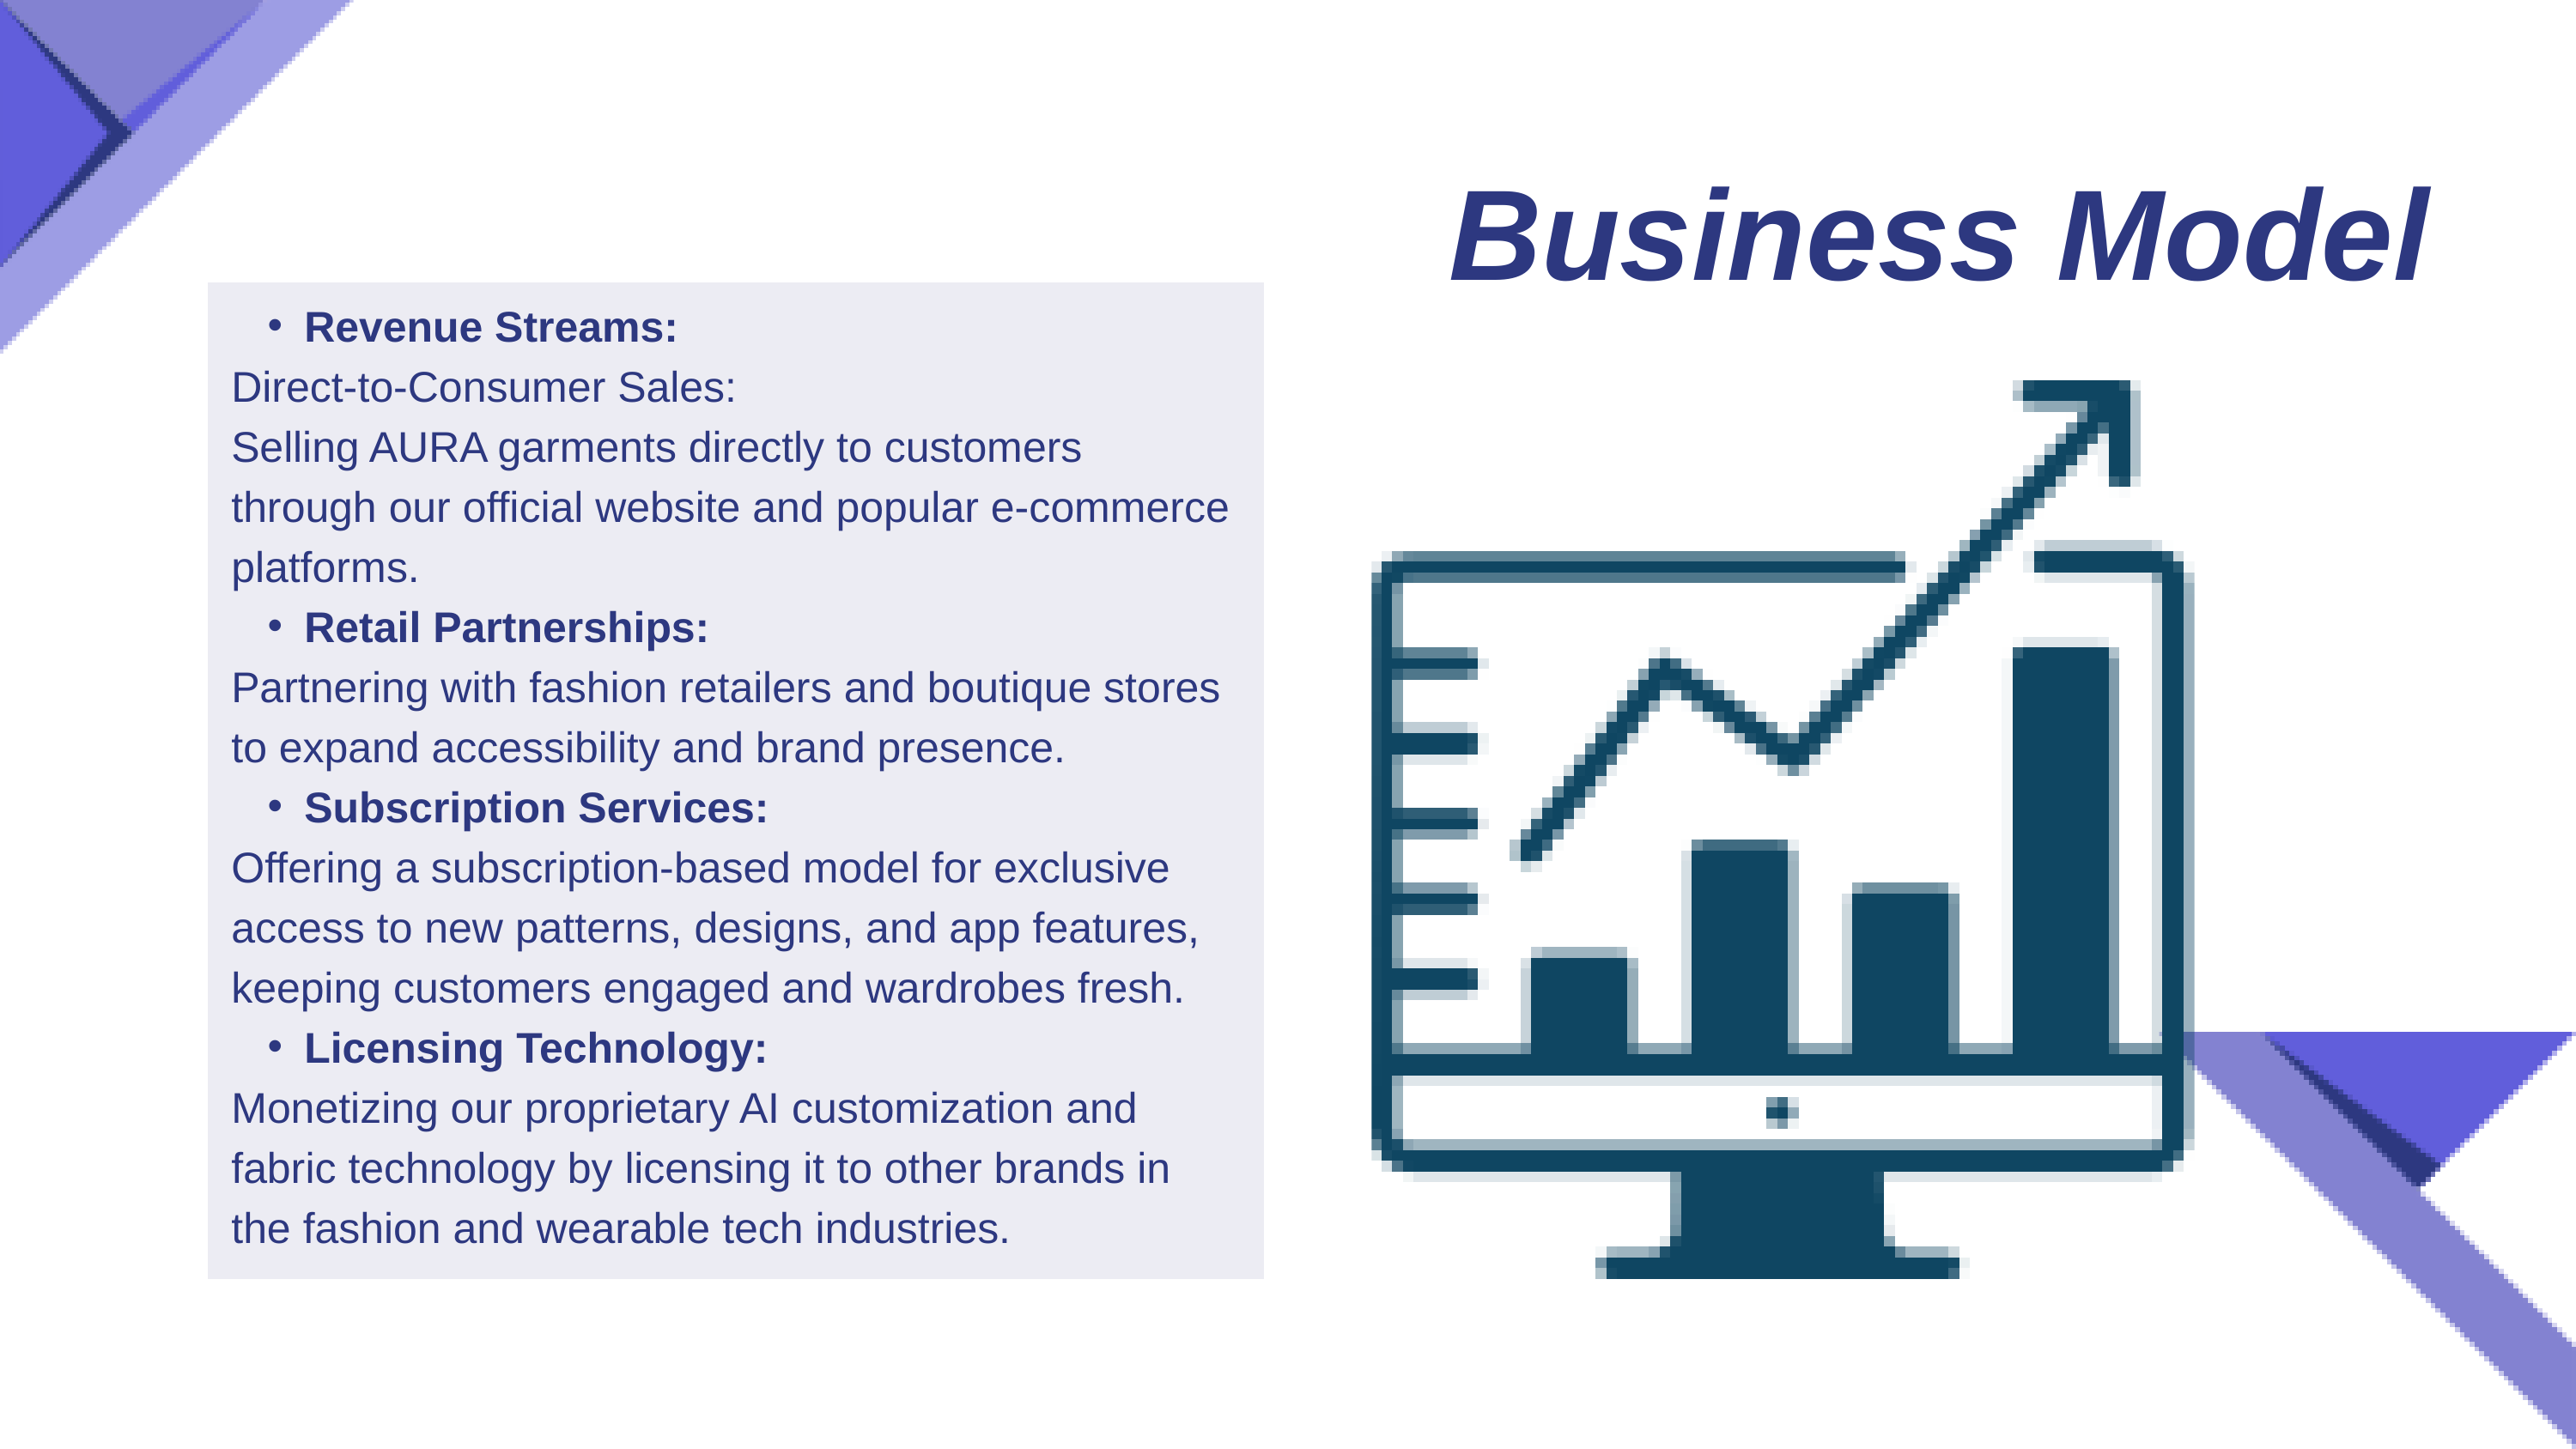

Business Model

Revenue Streams:
Direct-to-Consumer Sales:
Selling AURA garments directly to customers through our official website and popular e-commerce platforms.
Retail Partnerships:
Partnering with fashion retailers and boutique stores to expand accessibility and brand presence.
Subscription Services:
Offering a subscription-based model for exclusive access to new patterns, designs, and app features, keeping customers engaged and wardrobes fresh.
Licensing Technology:
Monetizing our proprietary AI customization and fabric technology by licensing it to other brands in the fashion and wearable tech industries.